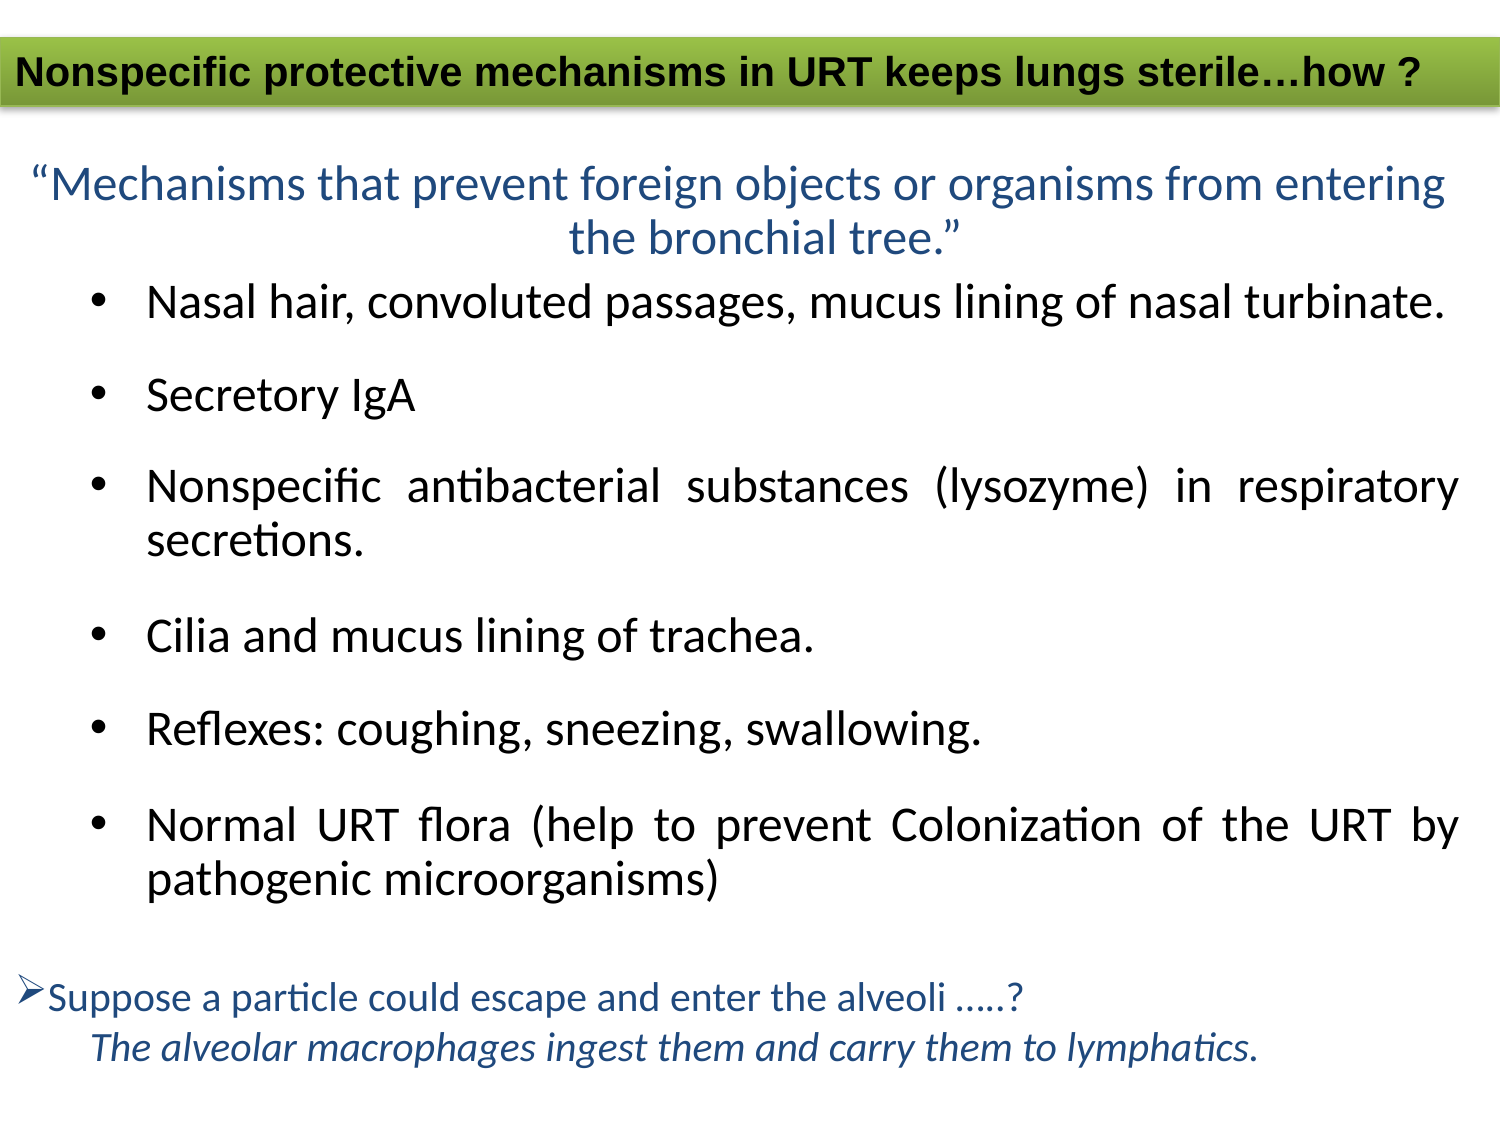

Nonspecific protective mechanisms in URT keeps lungs sterile…how ?
“Mechanisms that prevent foreign objects or organisms from entering the bronchial tree.”
Nasal hair, convoluted passages, mucus lining of nasal turbinate.

Secretory IgA

Nonspecific antibacterial substances (lysozyme) in respiratory secretions.

Cilia and mucus lining of trachea.

Reflexes: coughing, sneezing, swallowing.

Normal URT flora (help to prevent Colonization of the URT by pathogenic microorganisms)
Suppose a particle could escape and enter the alveoli …..?
The alveolar macrophages ingest them and carry them to lymphatics.